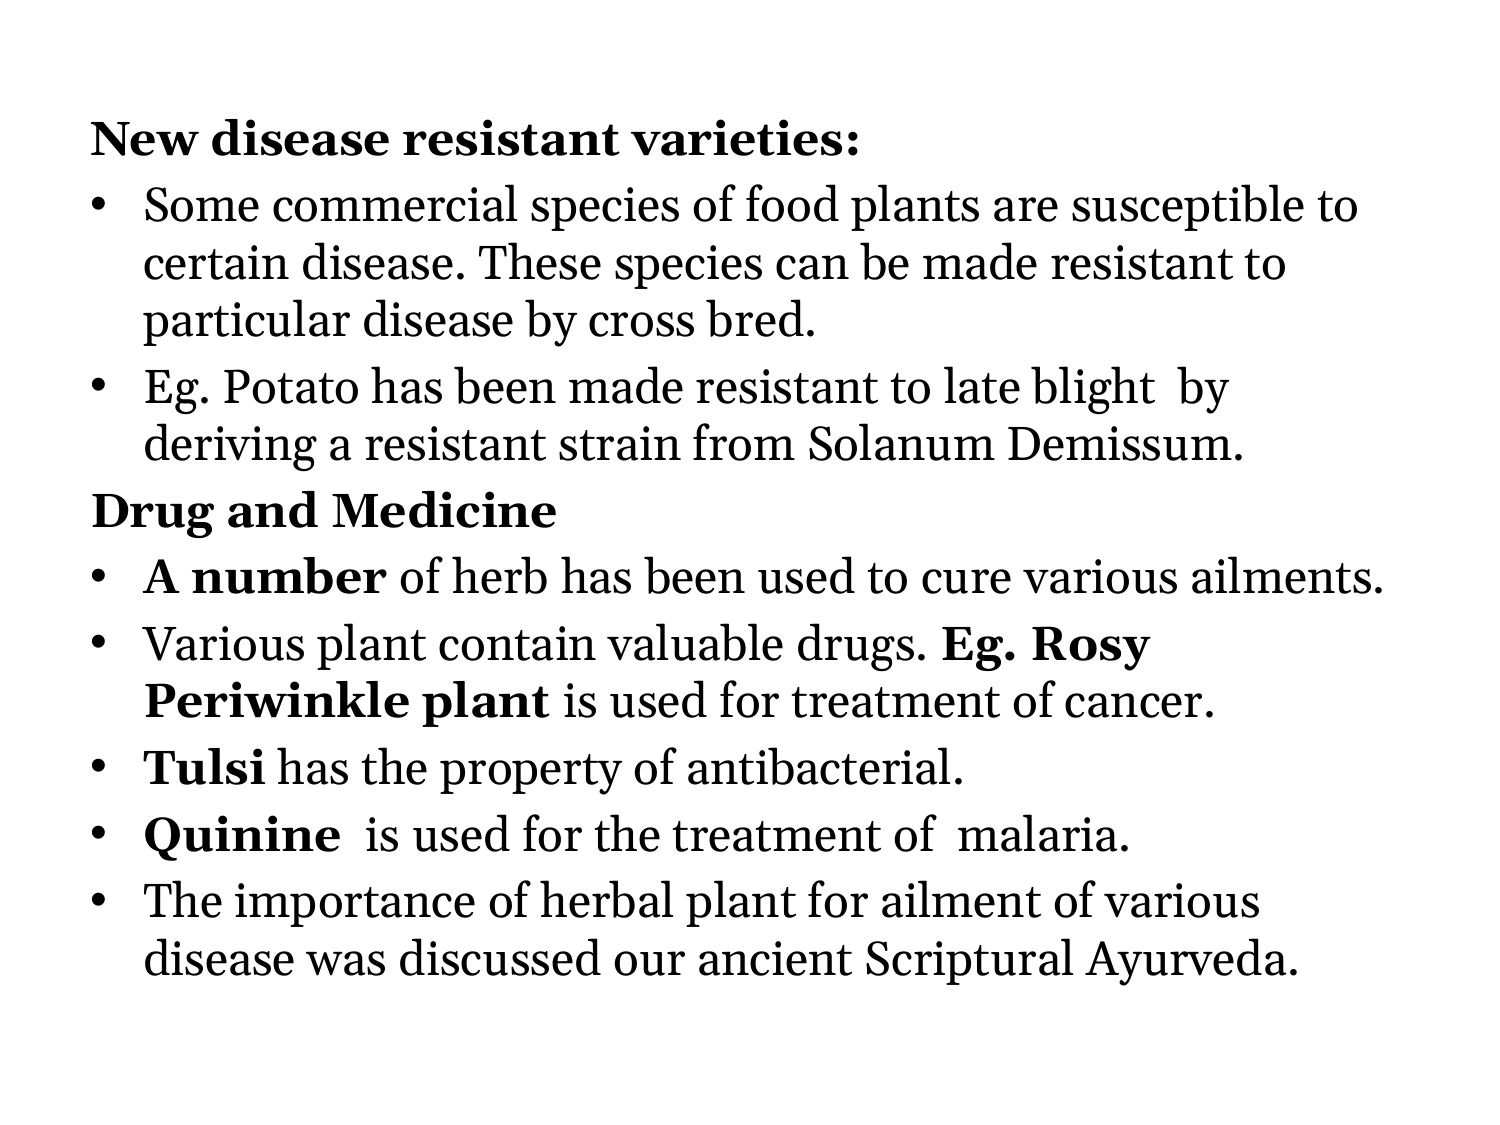

New disease resistant varieties:
Some commercial species of food plants are susceptible to certain disease. These species can be made resistant to particular disease by cross bred.
Eg. Potato has been made resistant to late blight  by deriving a resistant strain from Solanum Demissum.
Drug and Medicine
A number of herb has been used to cure various ailments.
Various plant contain valuable drugs. Eg. Rosy Periwinkle plant is used for treatment of cancer.
Tulsi has the property of antibacterial.
Quinine  is used for the treatment of  malaria.
The importance of herbal plant for ailment of various disease was discussed our ancient Scriptural Ayurveda.